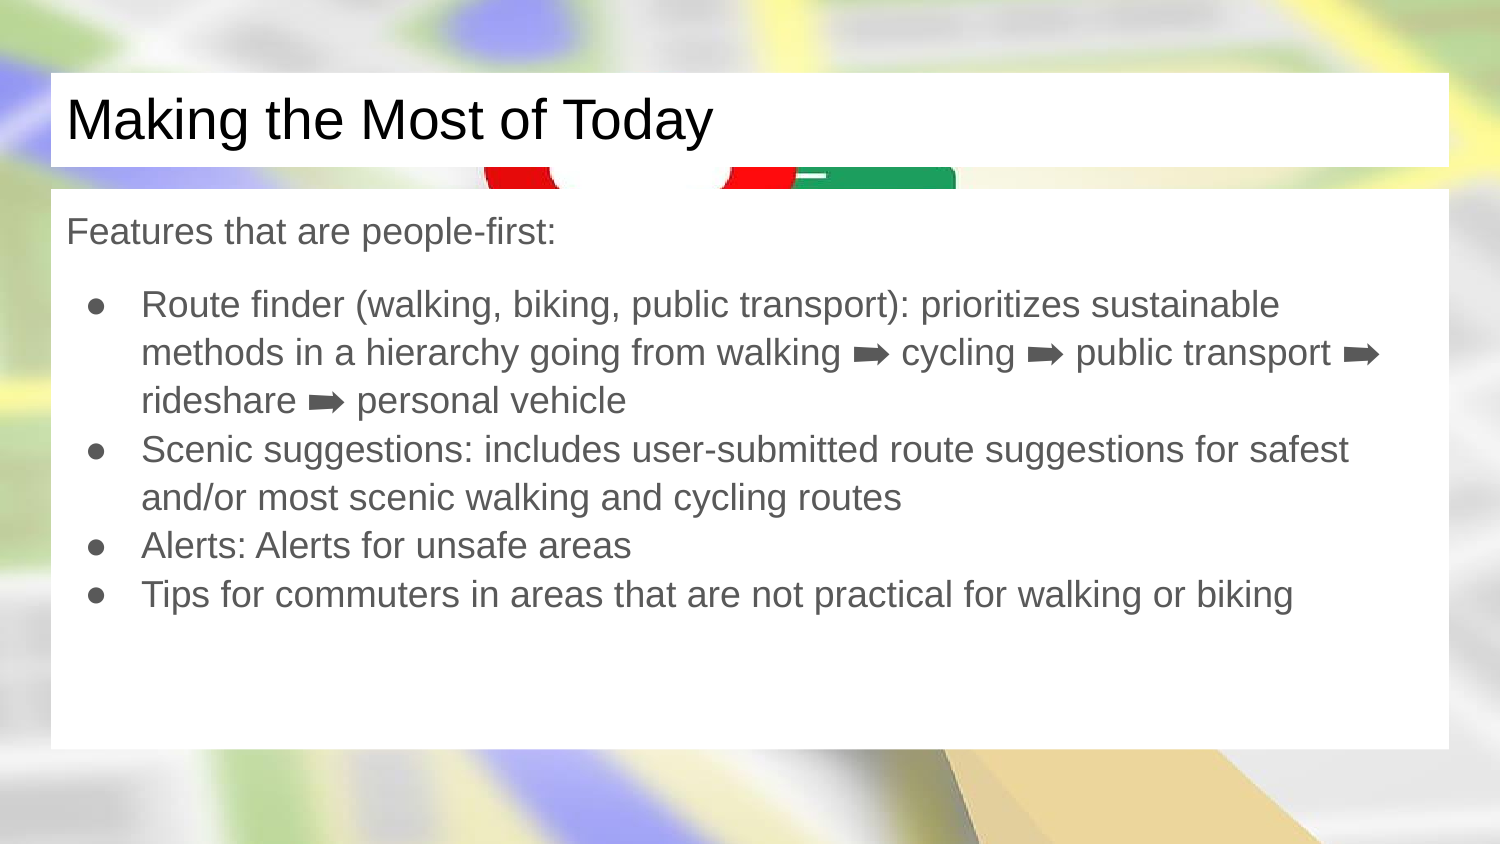

# Making the Most of Today
Features that are people-first:
Route finder (walking, biking, public transport): prioritizes sustainable methods in a hierarchy going from walking ➡️ cycling ➡️ public transport ➡️ rideshare ➡️ personal vehicle
Scenic suggestions: includes user-submitted route suggestions for safest and/or most scenic walking and cycling routes
Alerts: Alerts for unsafe areas
Tips for commuters in areas that are not practical for walking or biking